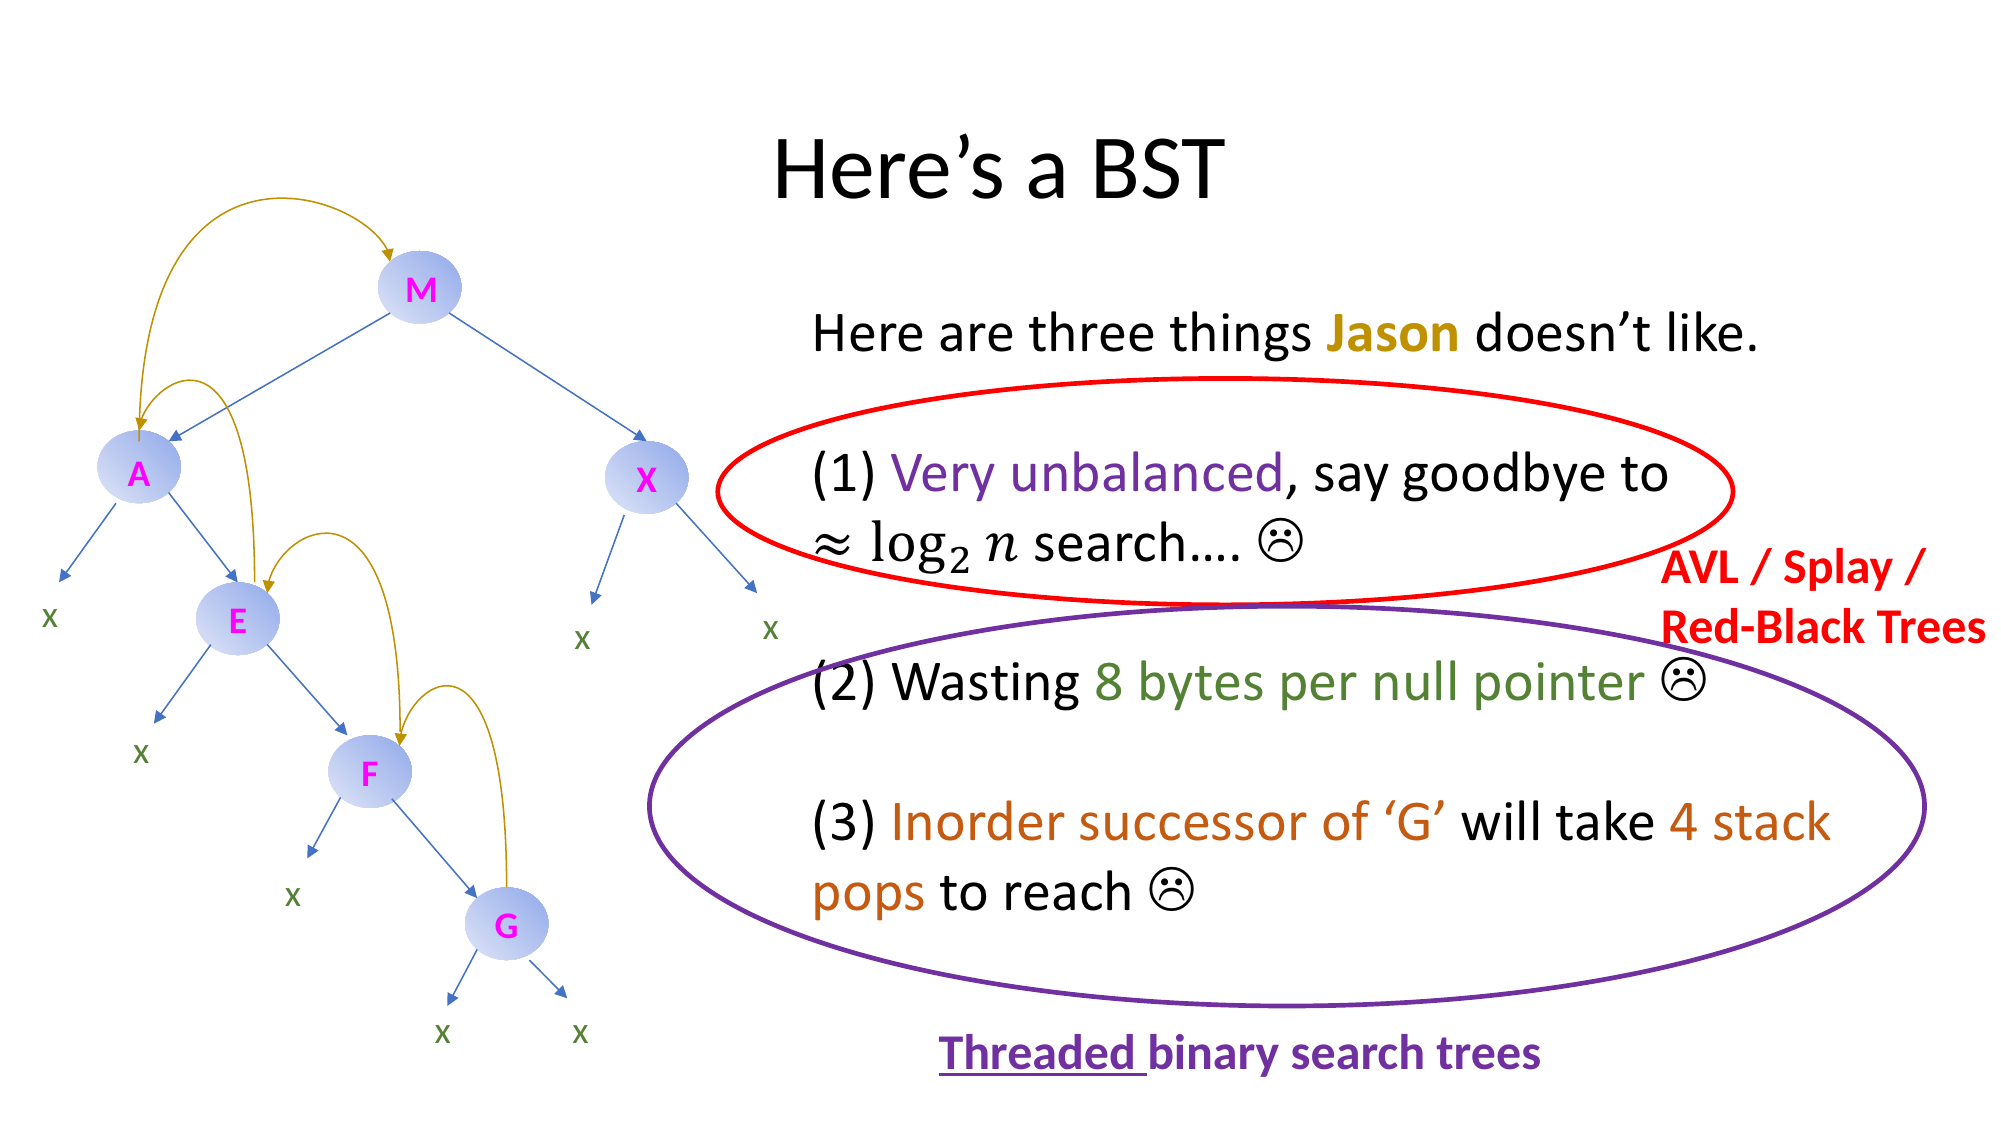

# Here’s a BST
M

A
X
AVL / Splay / Red-Black Trees
x
E
x
x

x
F
x
G
x
x
Threaded binary search trees